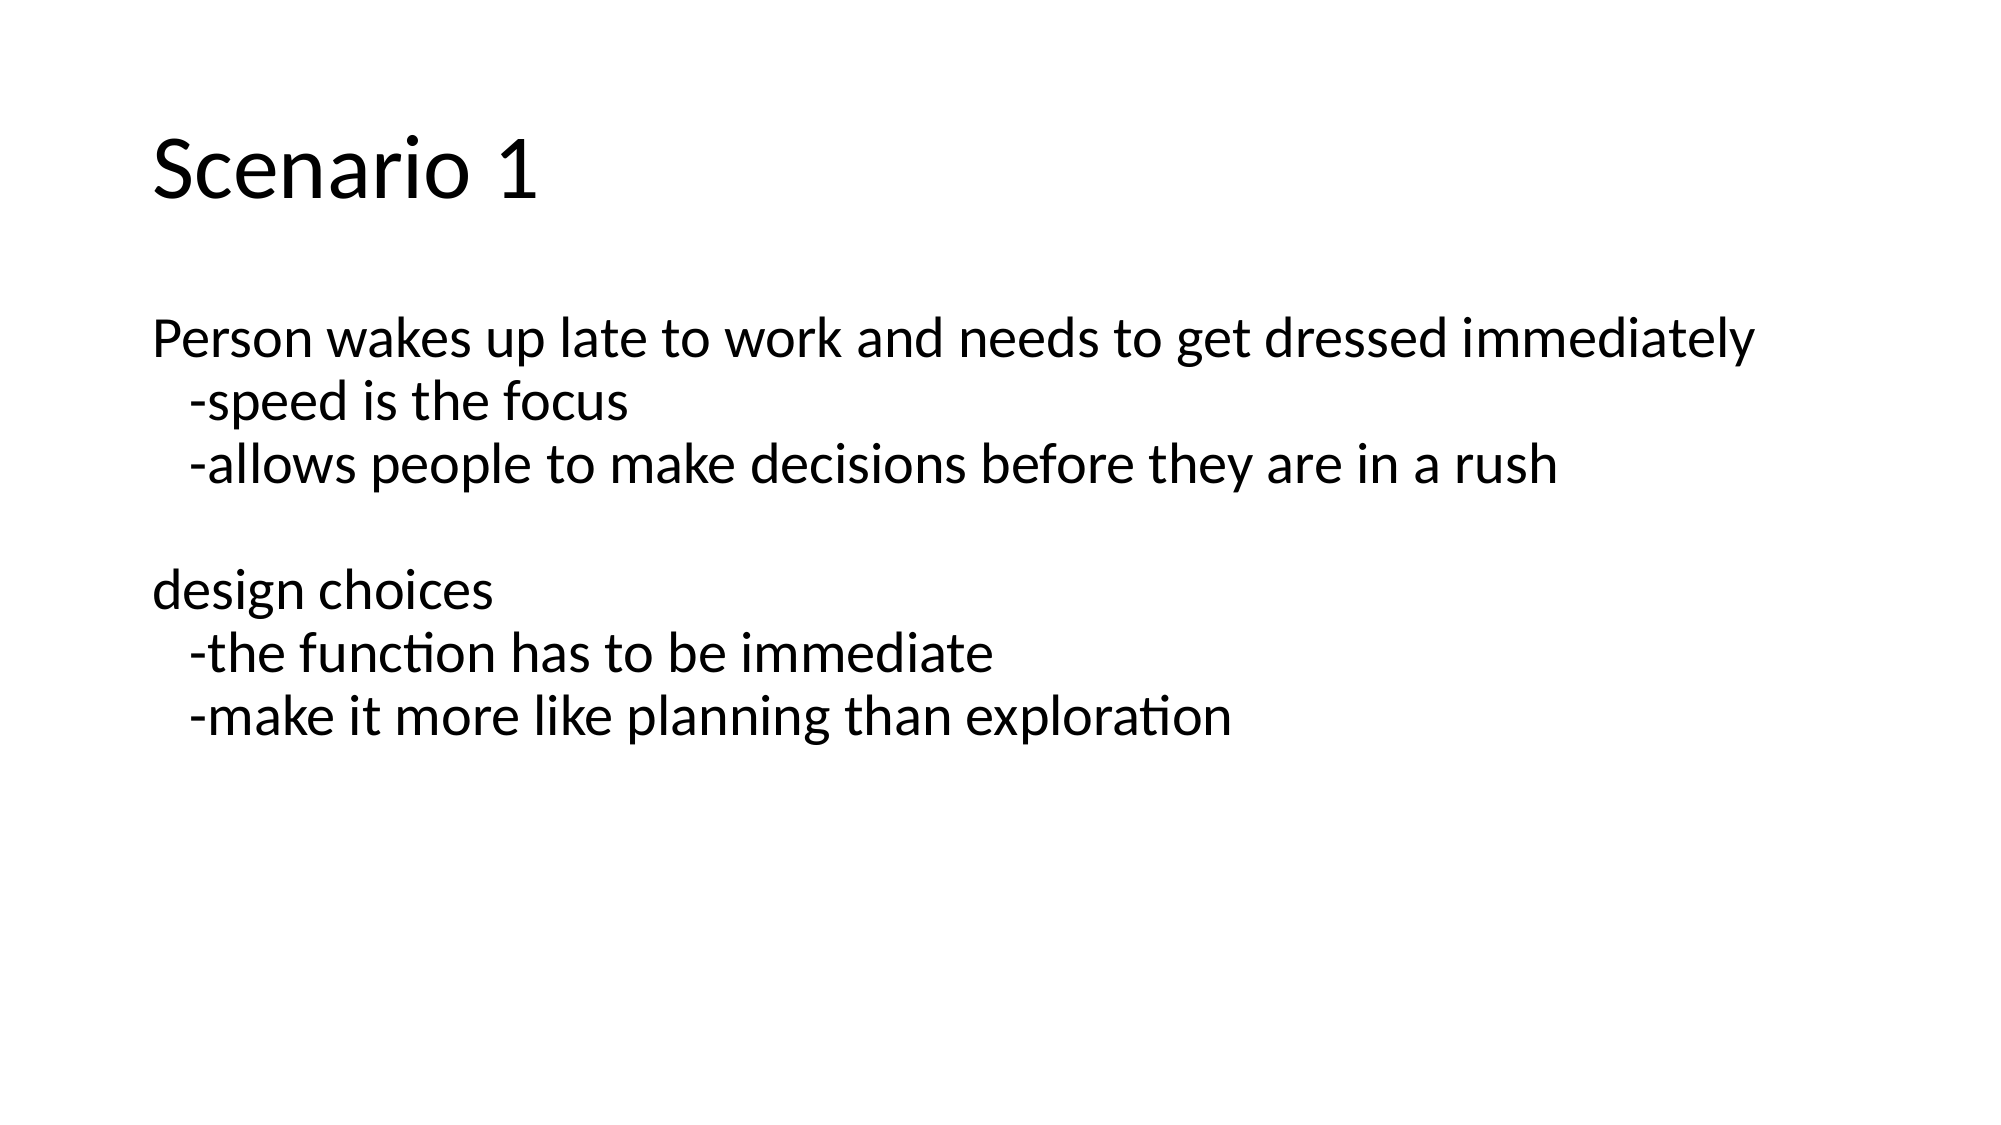

# Scenario 1
Person wakes up late to work and needs to get dressed immediately
	-speed is the focus
	-allows people to make decisions before they are in a rush

design choices
	-the function has to be immediate
	-make it more like planning than exploration